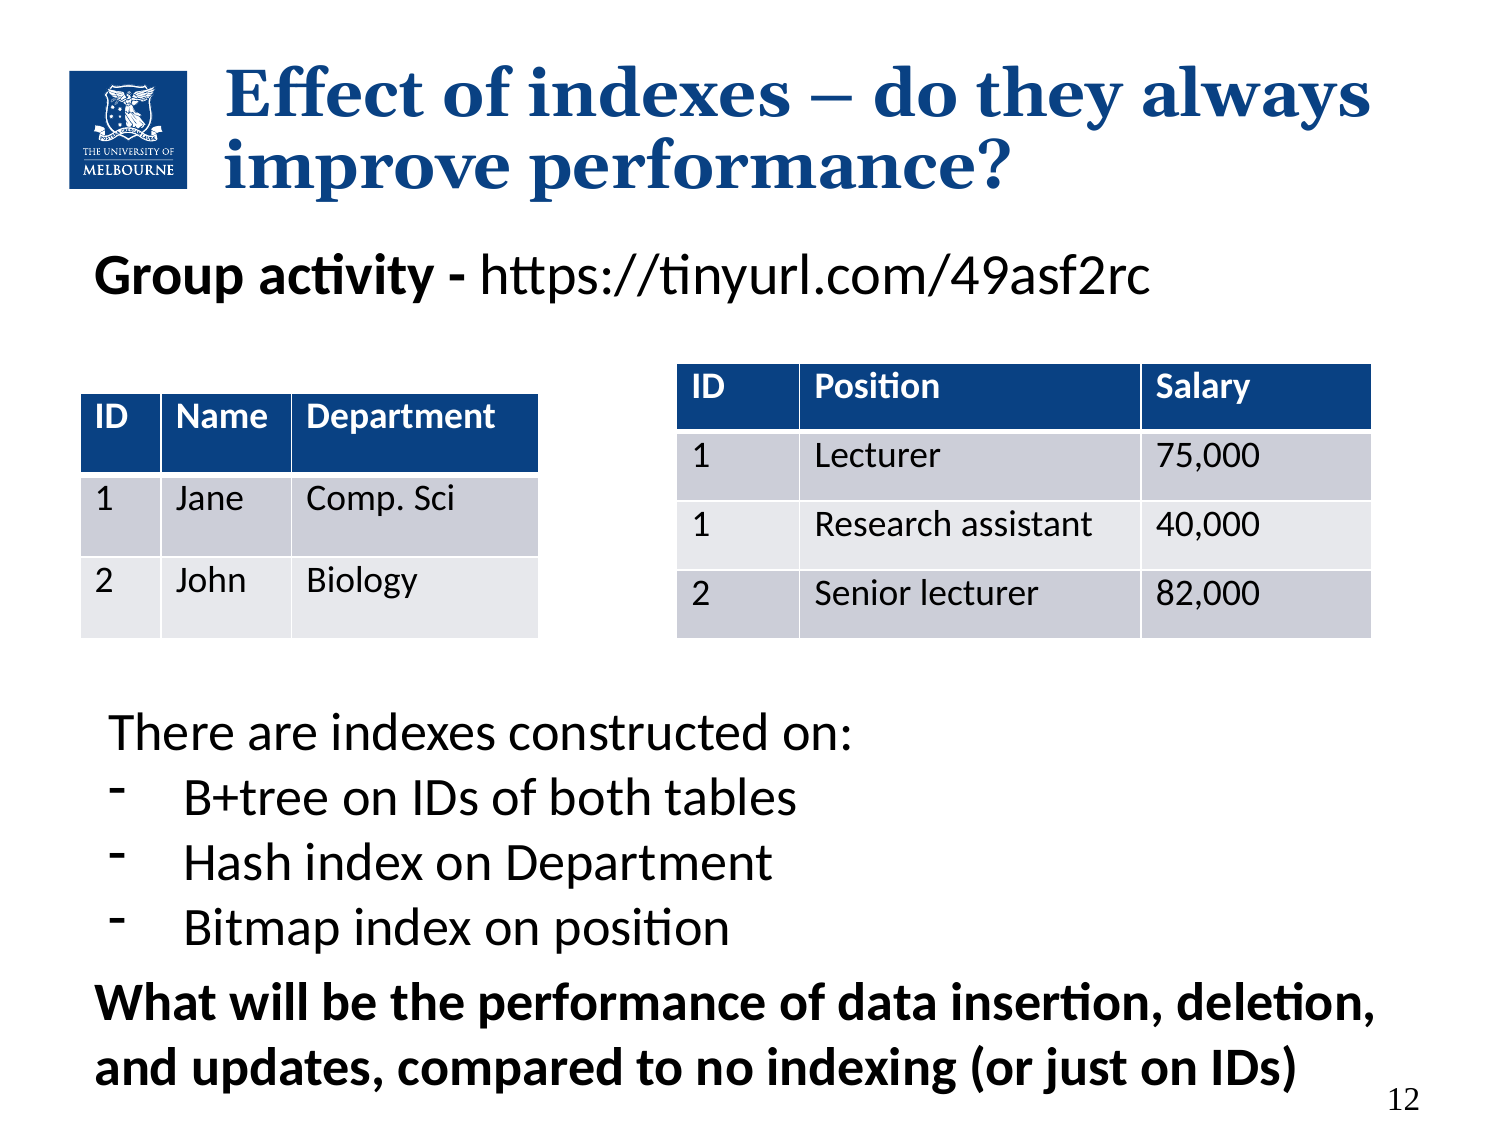

# Effect of indexes – do they always improve performance?
Group activity - https://tinyurl.com/49asf2rc
| ID | Position | Salary |
| --- | --- | --- |
| 1 | Lecturer | 75,000 |
| 1 | Research assistant | 40,000 |
| 2 | Senior lecturer | 82,000 |
| ID | Name | Department |
| --- | --- | --- |
| 1 | Jane | Comp. Sci |
| 2 | John | Biology |
There are indexes constructed on:
B+tree on IDs of both tables
Hash index on Department
Bitmap index on position

What will be the performance of data insertion, deletion, and updates, compared to no indexing (or just on IDs)